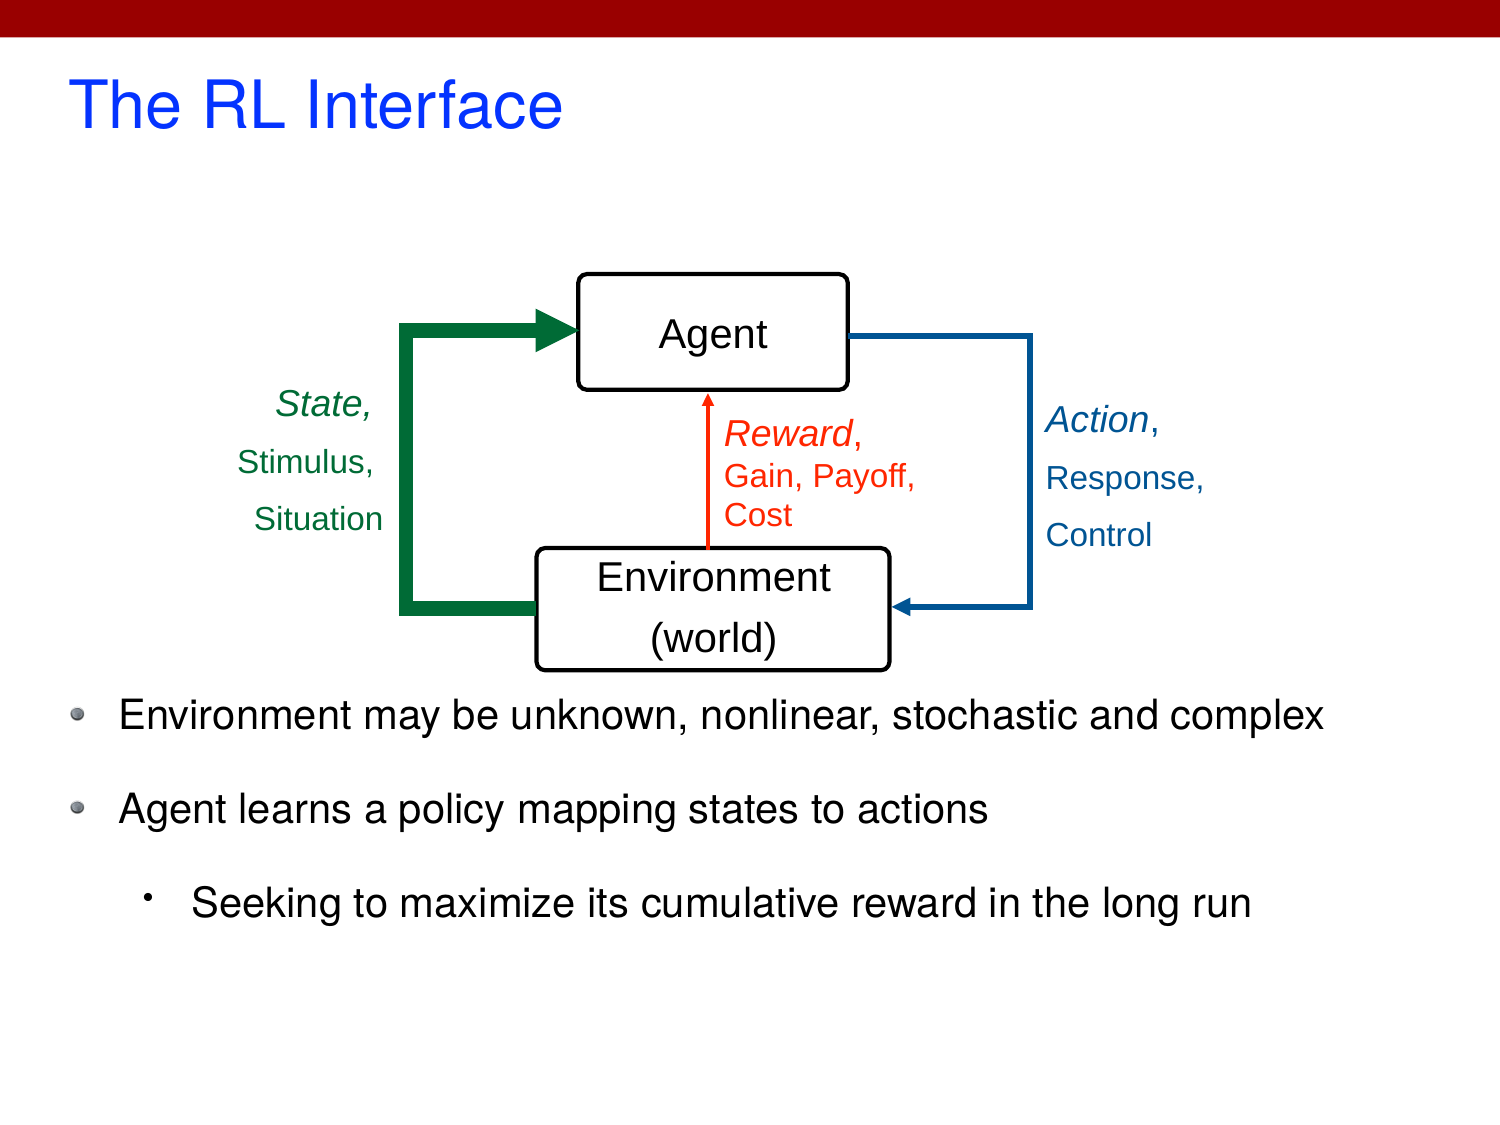

# The RL Interface
Agent

State,
Stimulus,
Situation

Reward,
Gain, Payoff,
Cost
Action,
Response,
Control

Environment
(world)
Environment may be unknown, nonlinear, stochastic and complex
Agent learns a policy mapping states to actions
Seeking to maximize its cumulative reward in the long run